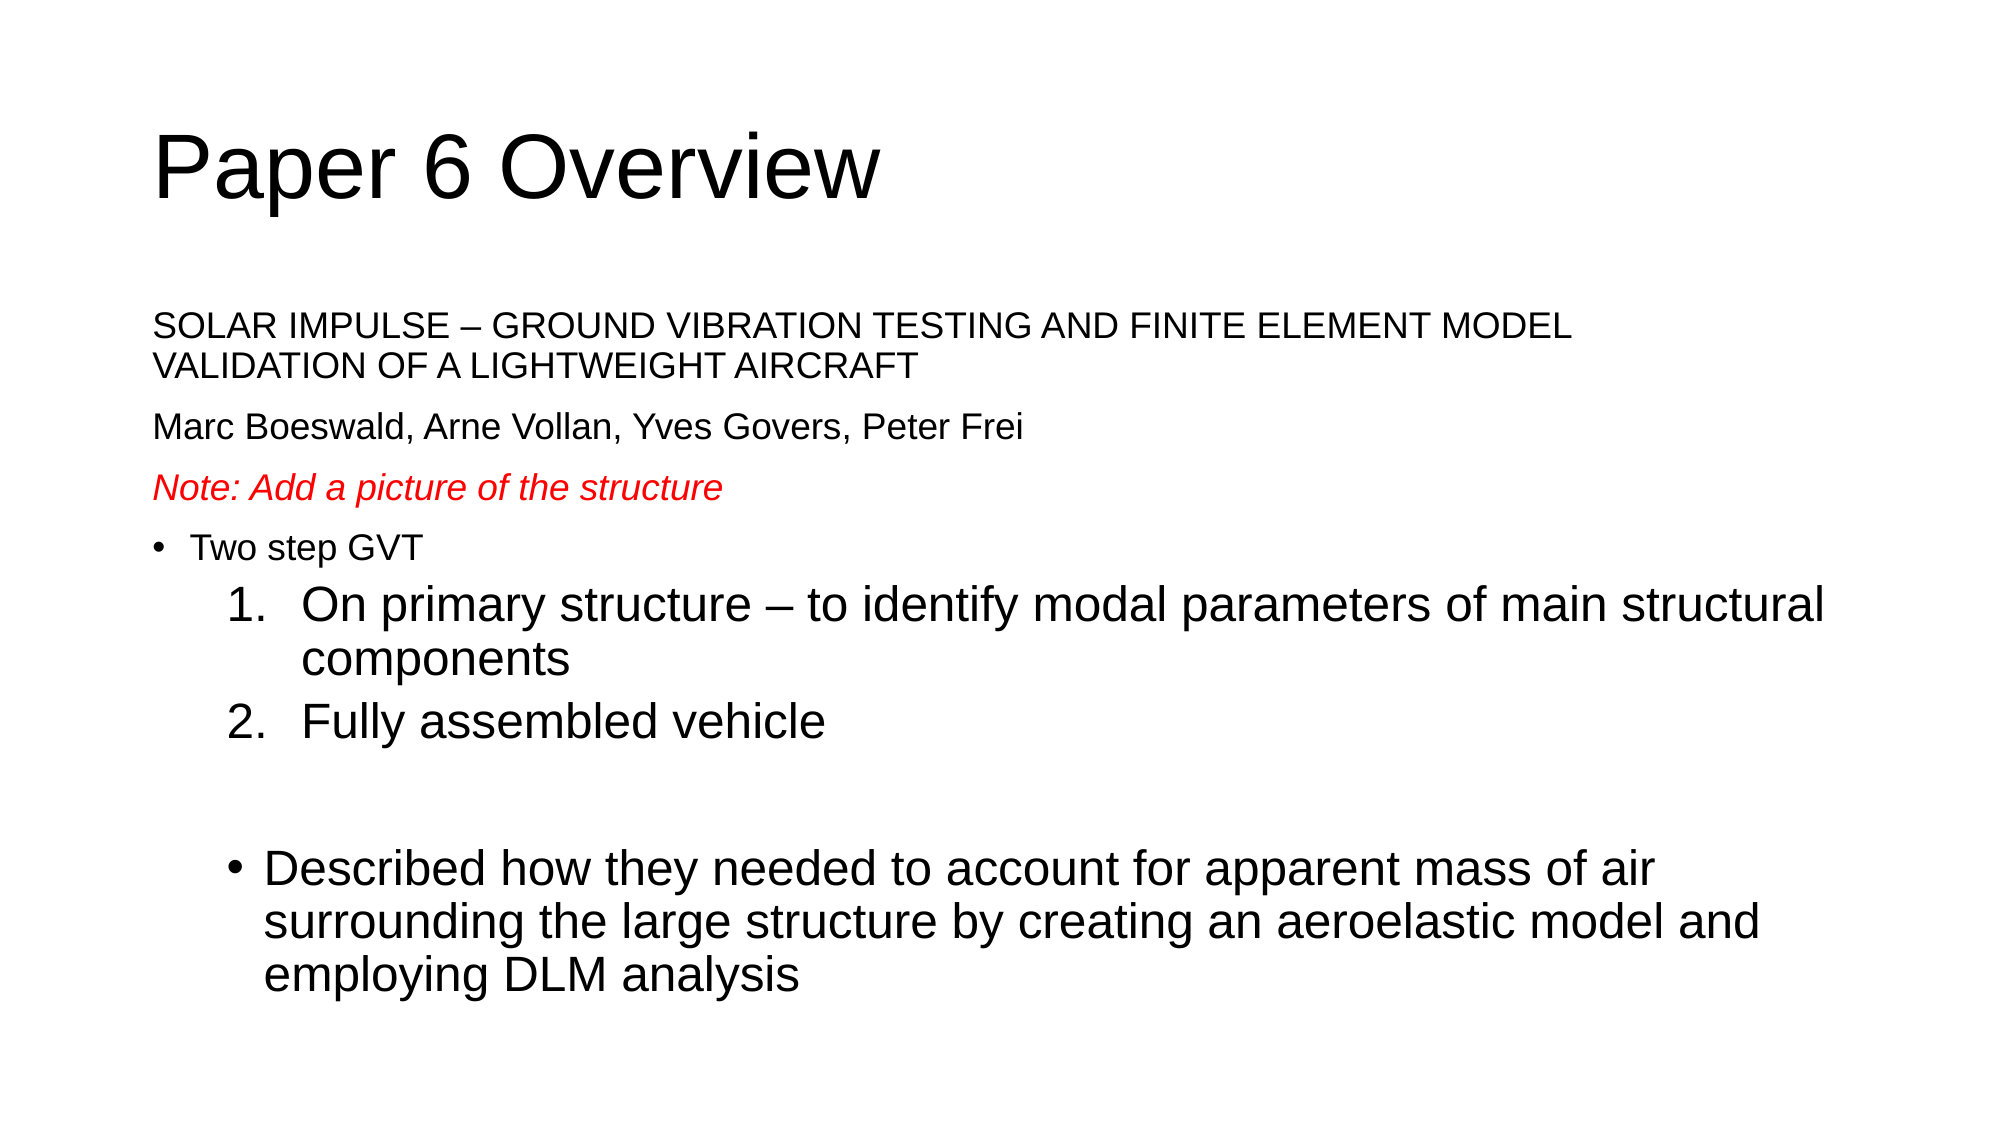

# Paper 6 Overview
SOLAR IMPULSE – GROUND VIBRATION TESTING AND FINITE ELEMENT MODEL         VALIDATION OF A LIGHTWEIGHT AIRCRAFT
Marc Boeswald, Arne Vollan, Yves Govers, Peter Frei
Note: Add a picture of the structure
Two step GVT
On primary structure – to identify modal parameters of main structural components
Fully assembled vehicle

Described how they needed to account for apparent mass of air surrounding the large structure by creating an aeroelastic model and employing DLM analysis